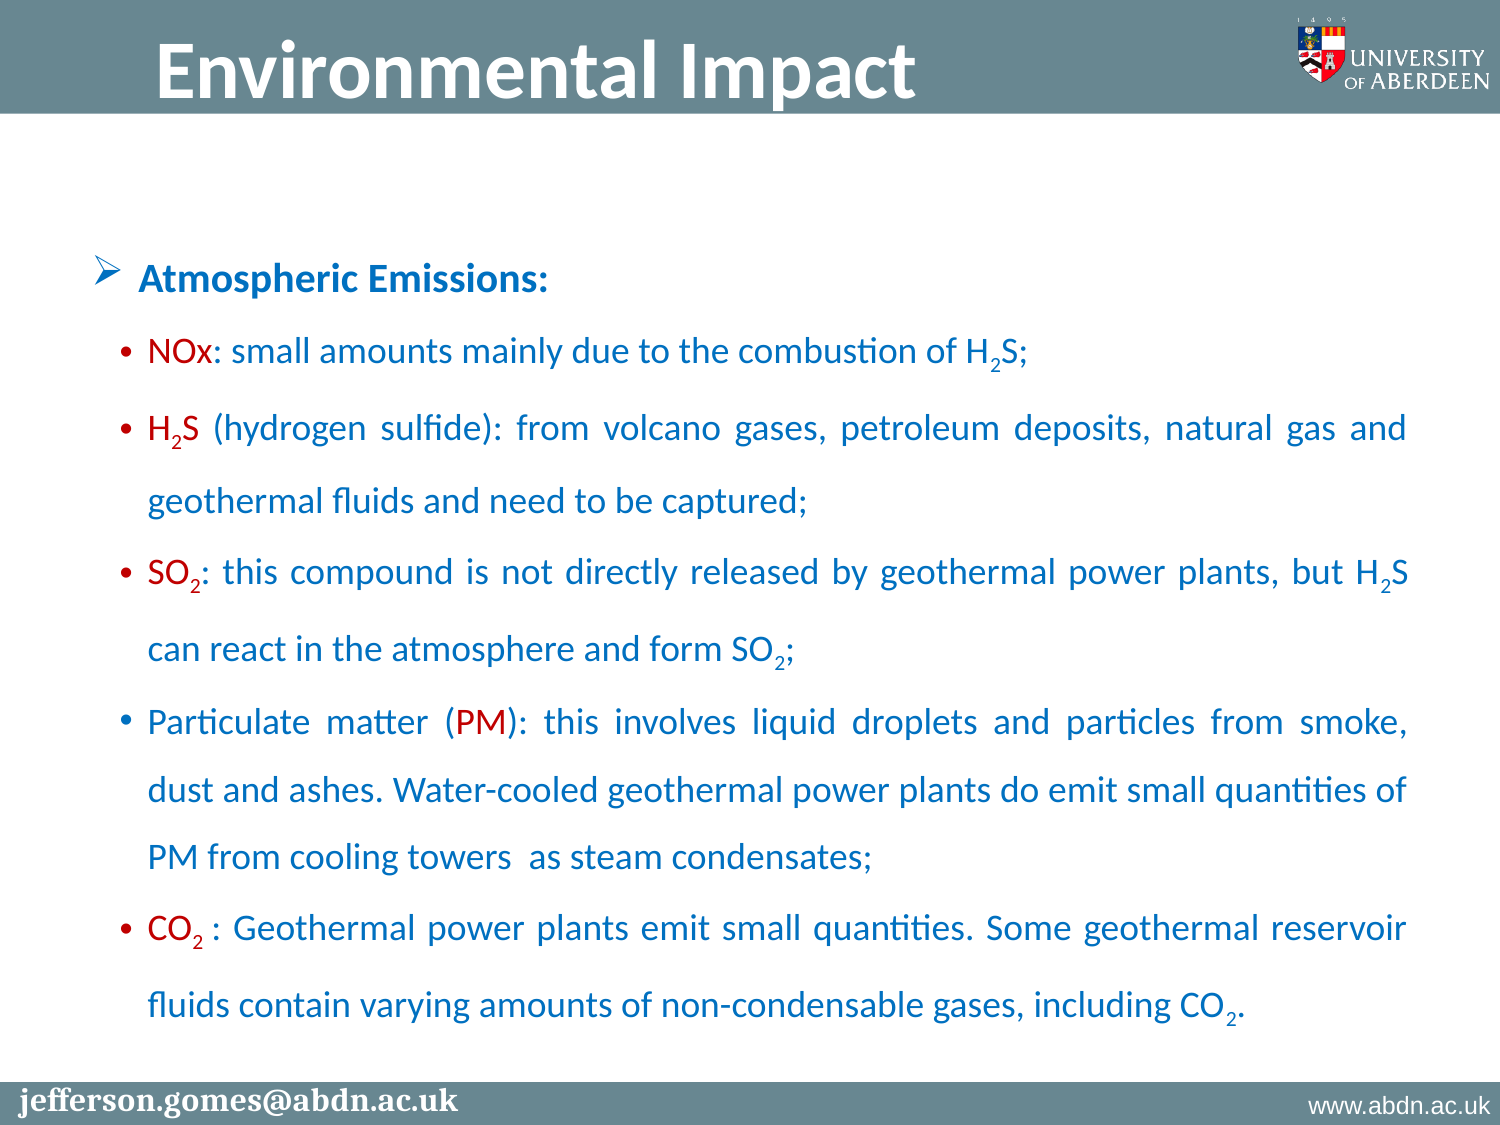

Environmental Impact
Atmospheric Emissions:
NOx: small amounts mainly due to the combustion of H2S;
H2S (hydrogen sulfide): from volcano gases, petroleum deposits, natural gas and geothermal fluids and need to be captured;
SO2: this compound is not directly released by geothermal power plants, but H2S can react in the atmosphere and form SO2;
Particulate matter (PM): this involves liquid droplets and particles from smoke, dust and ashes. Water-cooled geothermal power plants do emit small quantities of PM from cooling towers  as steam condensates;
CO2 : Geothermal power plants emit small quantities. Some geothermal reservoir fluids contain varying amounts of non-condensable gases, including CO2.
jefferson.gomes@abdn.ac.uk